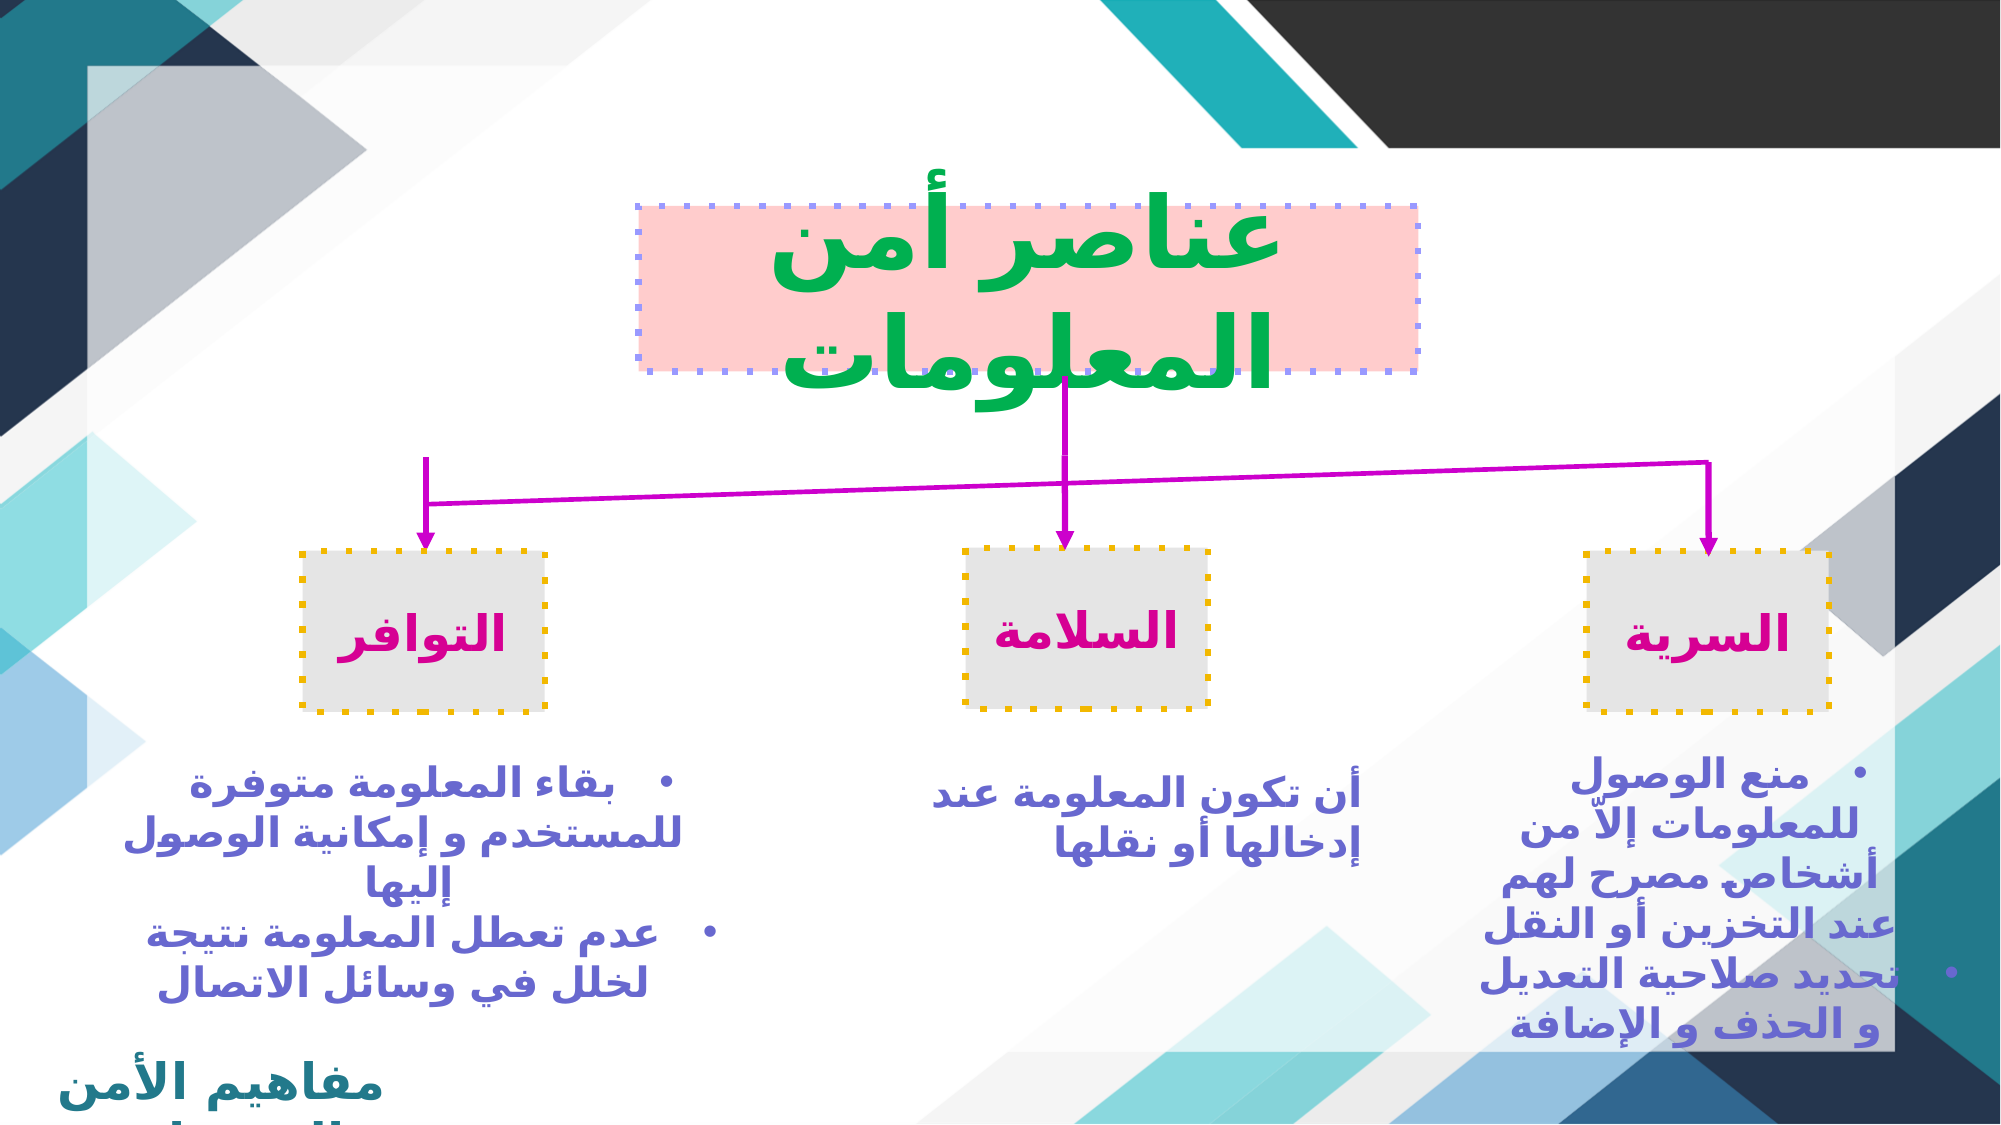

عناصر أمن المعلومات
السلامة
التوافر
السرية
منع الوصول للمعلومات إلاّ من أشخاص مصرح لهم عند التخزين أو النقل
تحديد صلاحية التعديل و الحذف و الإضافة
بقاء المعلومة متوفرة للمستخدم و إمكانية الوصول إليها
عدم تعطل المعلومة نتيجة لخلل في وسائل الاتصال
أن تكون المعلومة عند إدخالها أو نقلها
8